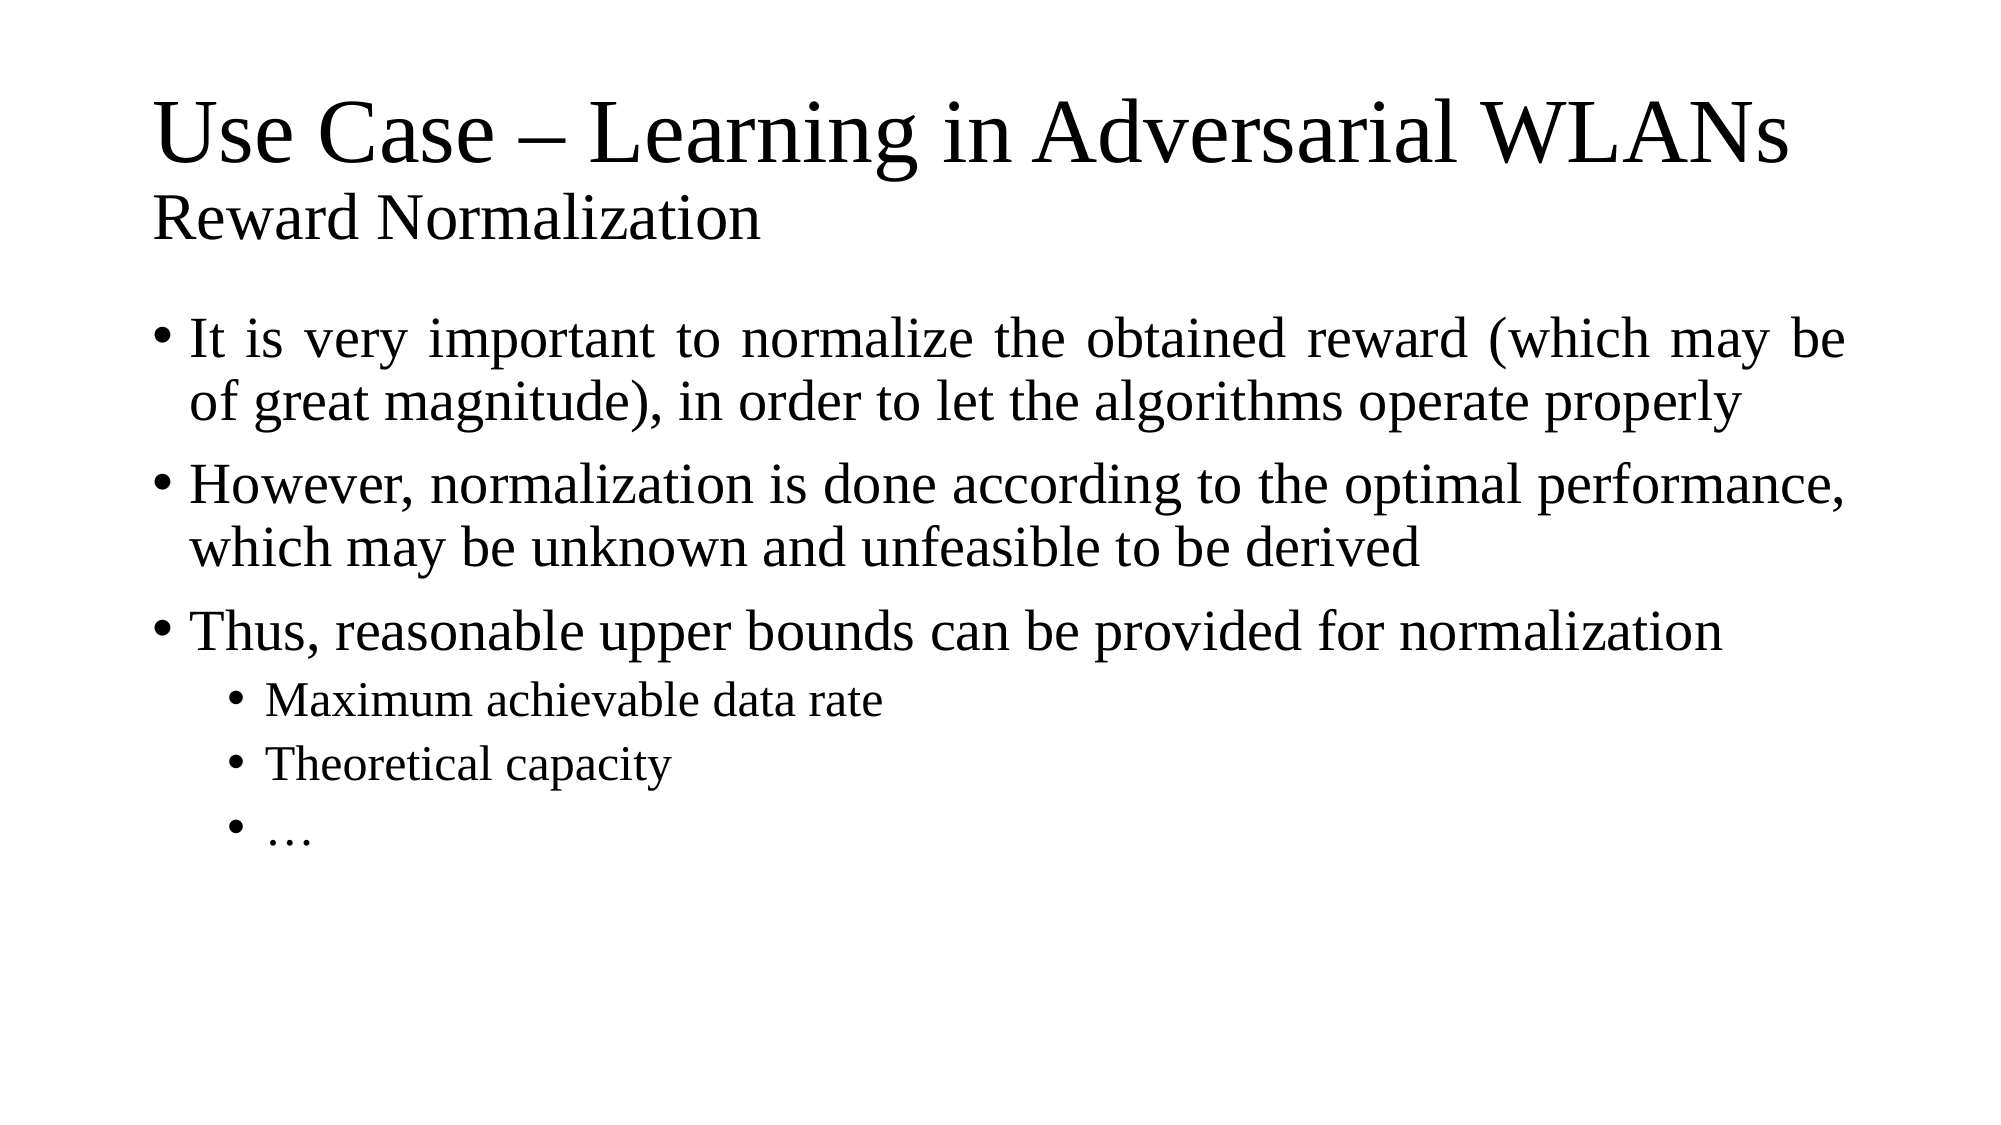

# Use Case – Learning in Adversarial WLANs Reward Normalization
It is very important to normalize the obtained reward (which may be of great magnitude), in order to let the algorithms operate properly
However, normalization is done according to the optimal performance, which may be unknown and unfeasible to be derived
Thus, reasonable upper bounds can be provided for normalization
Maximum achievable data rate
Theoretical capacity
…